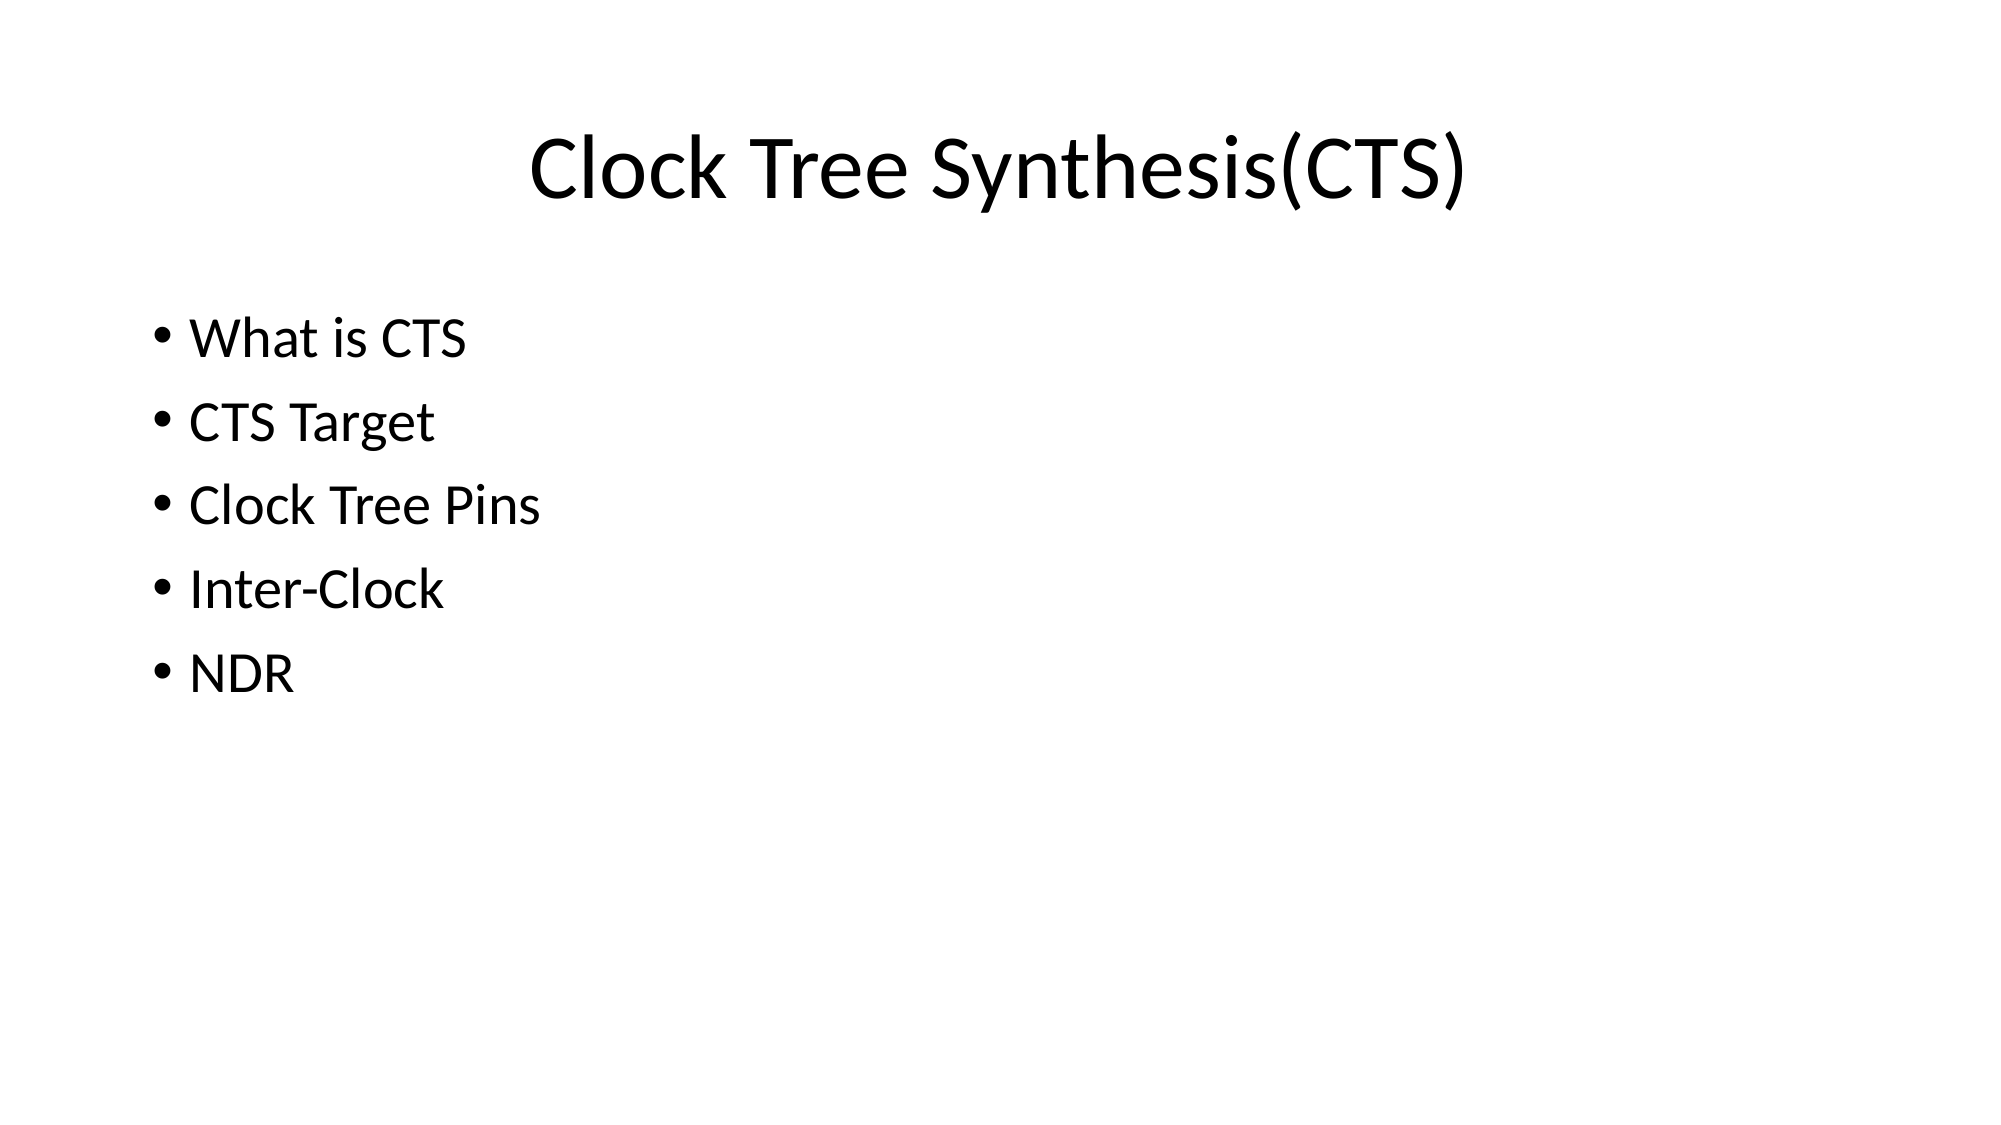

# Clock Tree Synthesis(CTS)
What is CTS
CTS Target
Clock Tree Pins
Inter-Clock
NDR